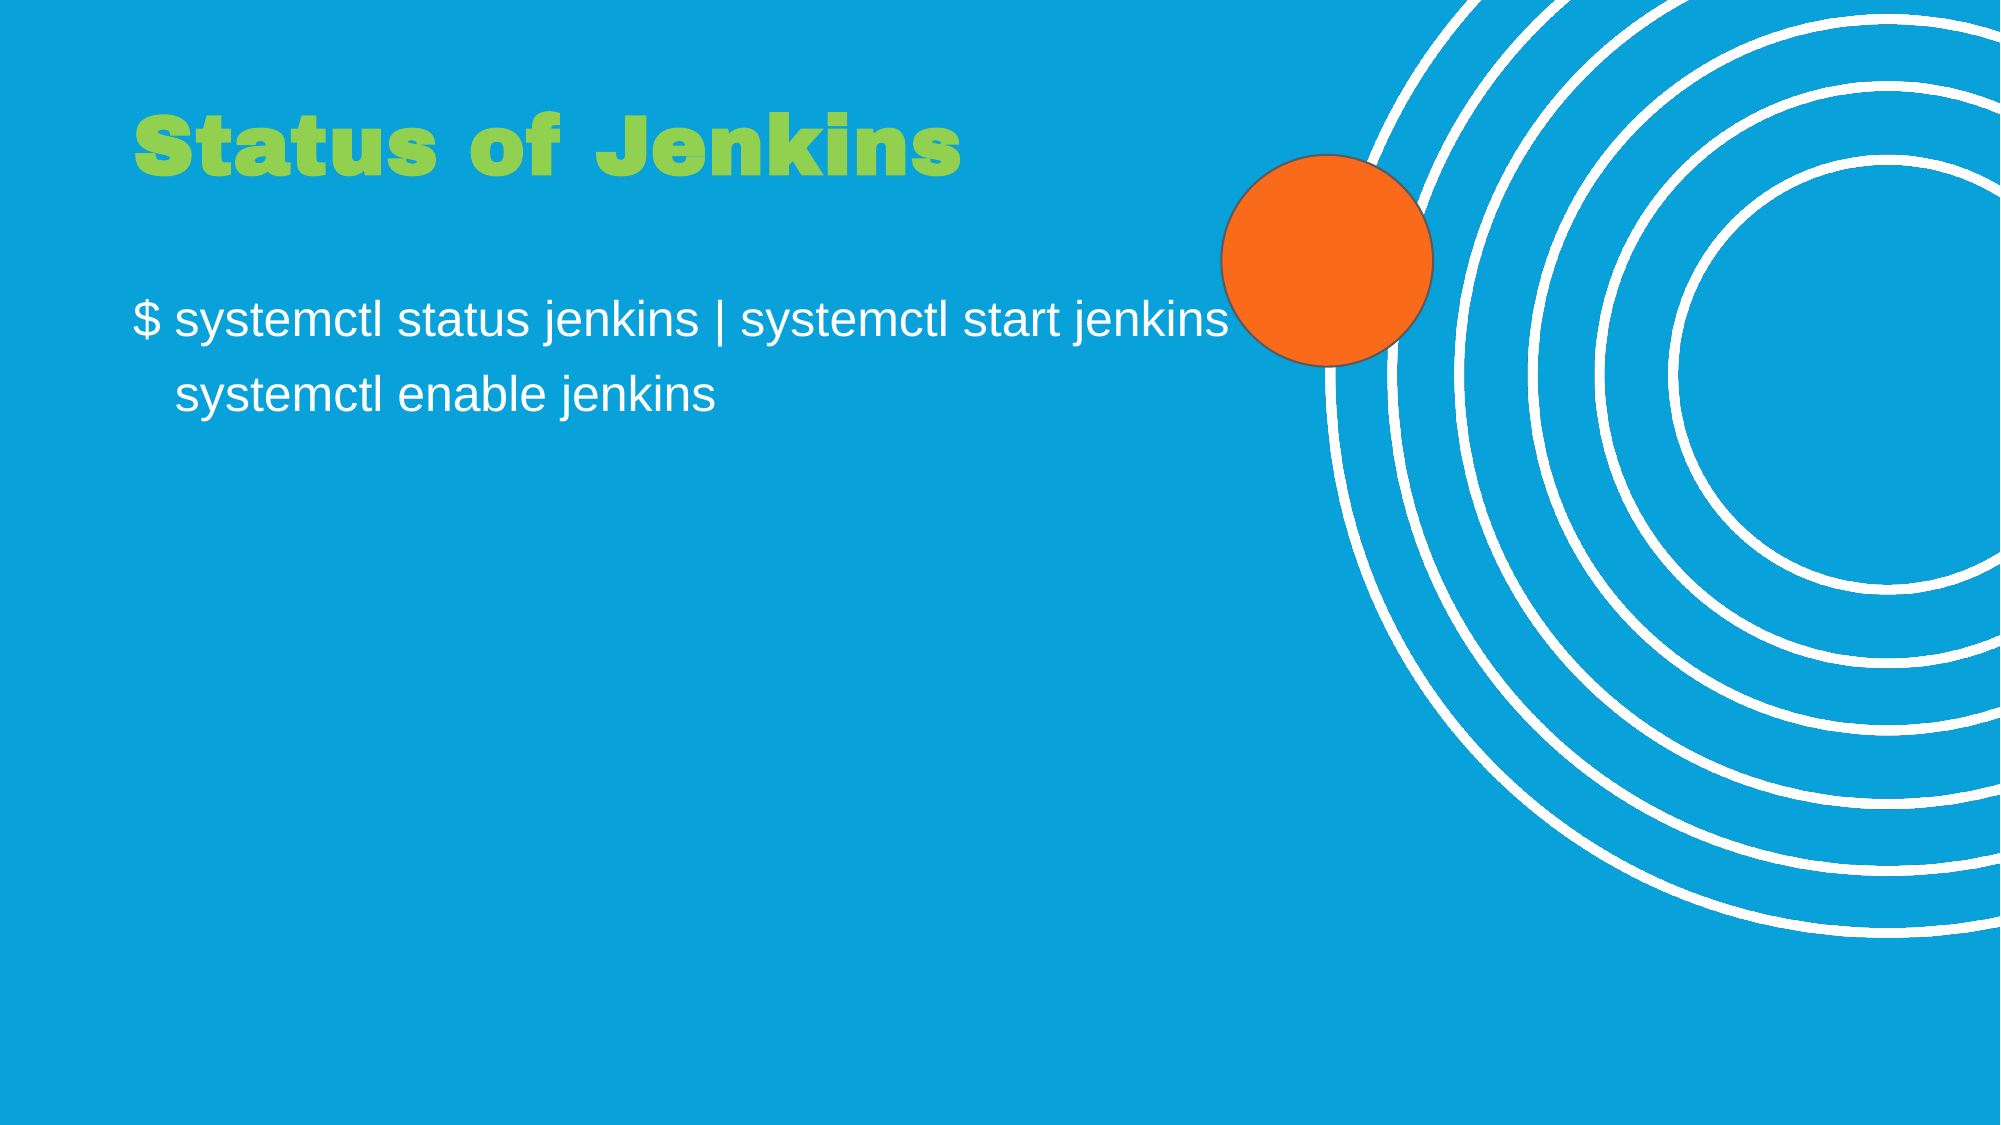

# Status of Jenkins
$ systemctl status jenkins | systemctl start jenkins
   systemctl enable jenkins